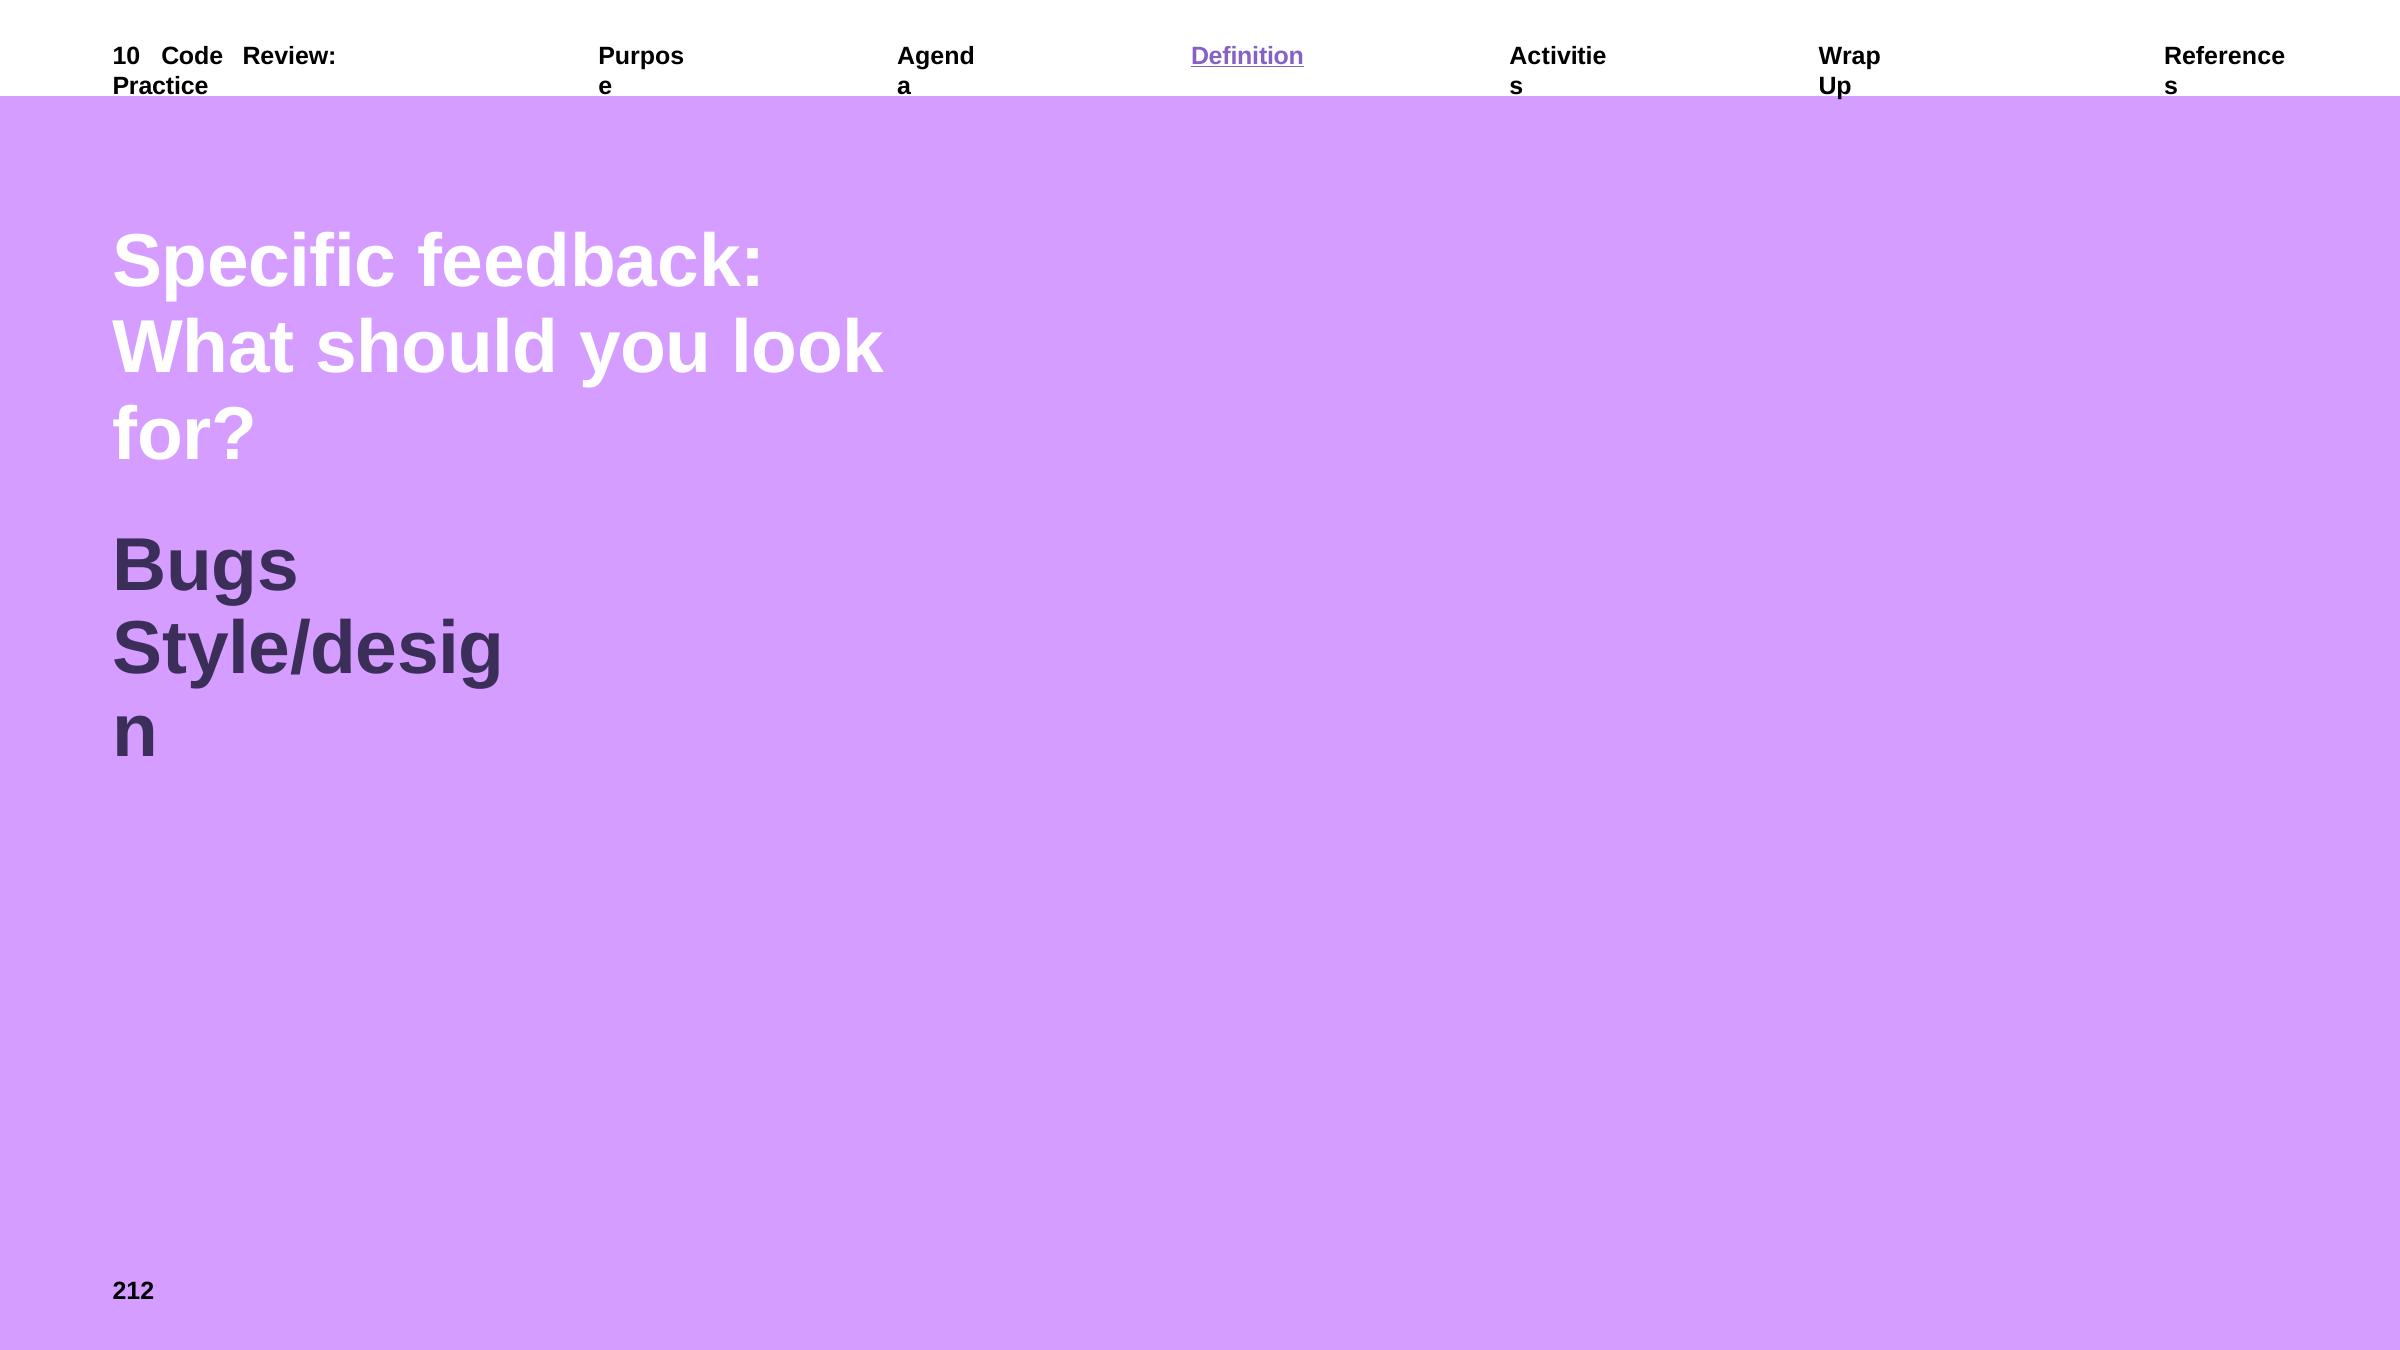

10	Code	Review:	Practice
Purpose
Agenda
Definition
Activities
Wrap	Up
References

Specific feedback:
What should you look for?
Bugs  Style/design
212